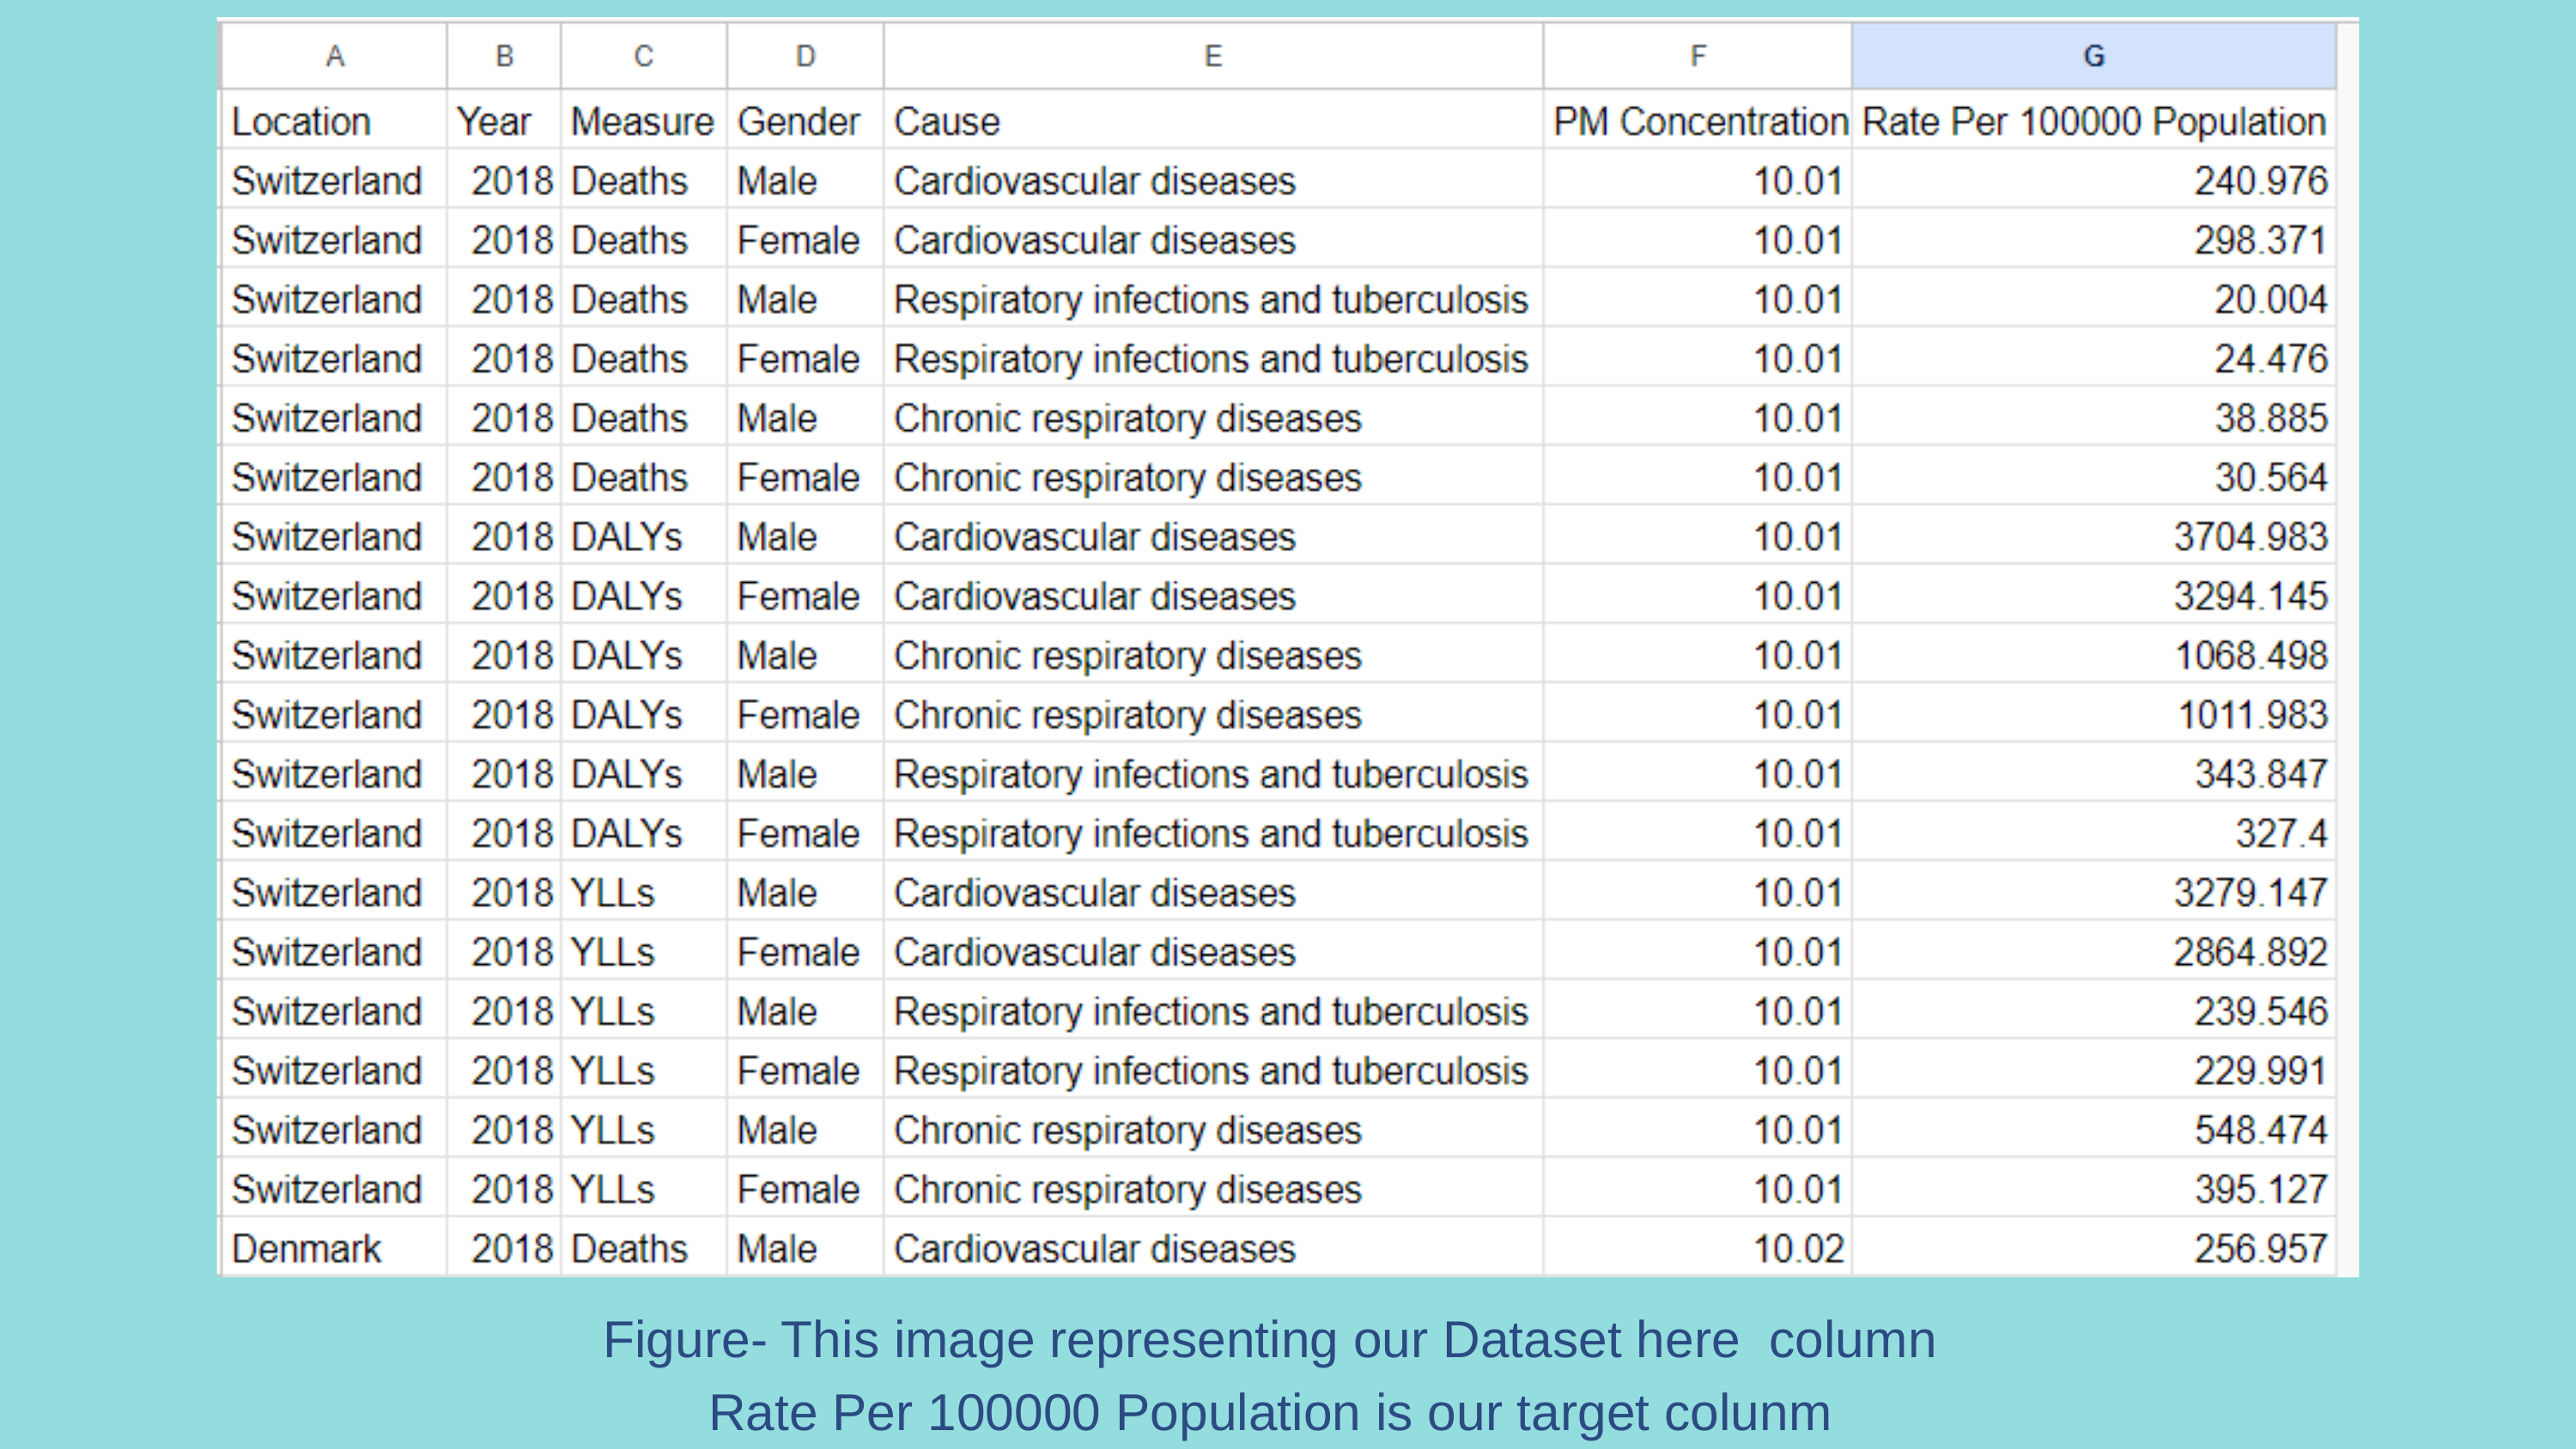

Figure- This image representing our Dataset here  column Rate Per 100000 Population is our target colunm